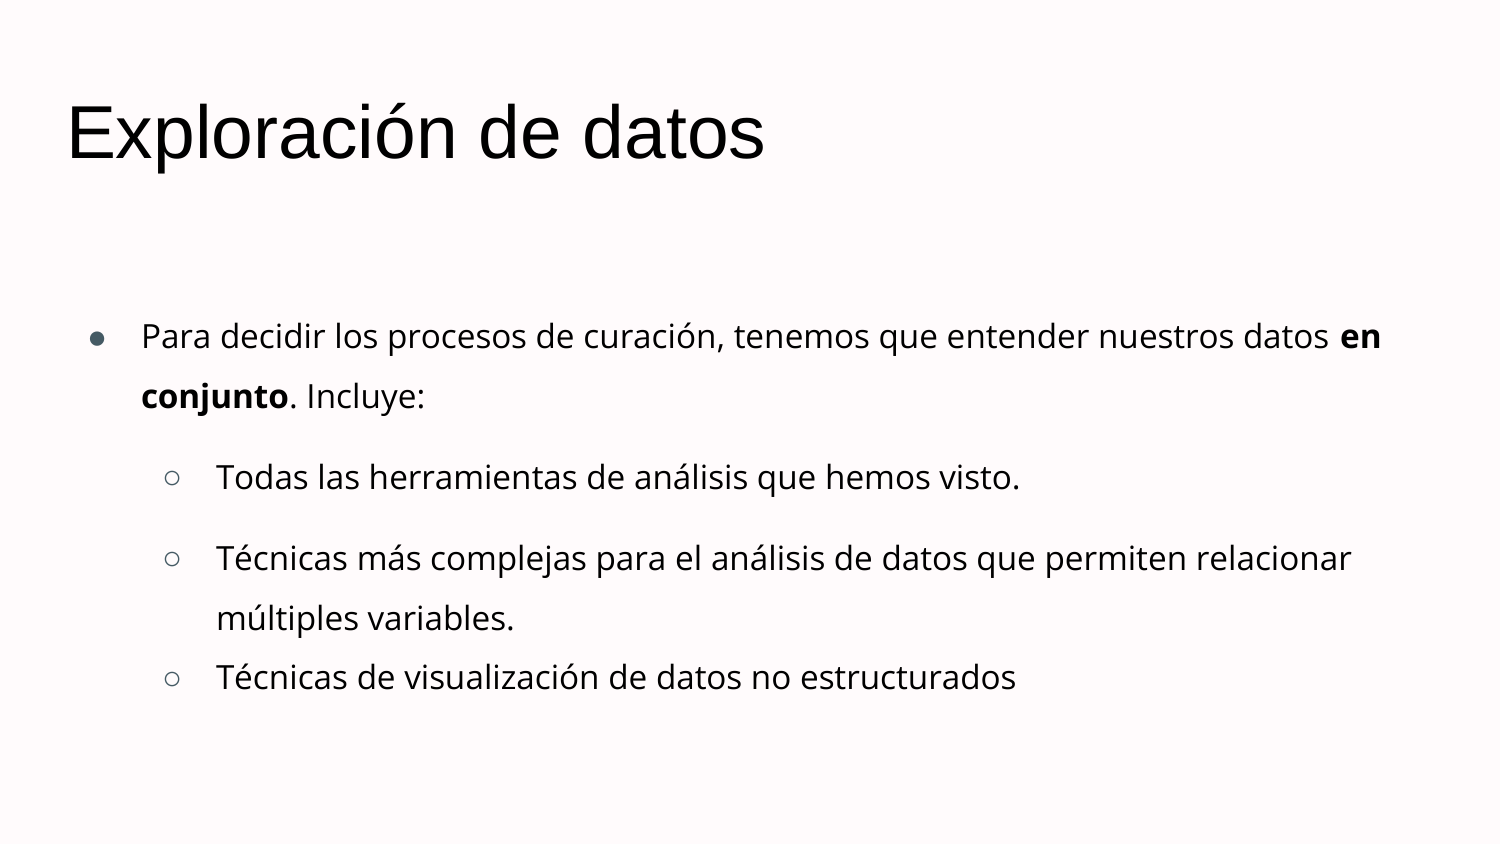

# Exploración de datos

Para decidir los procesos de curación, tenemos que entender nuestros datos en conjunto. Incluye:
Todas las herramientas de análisis que hemos visto.
Técnicas más complejas para el análisis de datos que permiten relacionar múltiples variables.
Técnicas de visualización de datos no estructurados